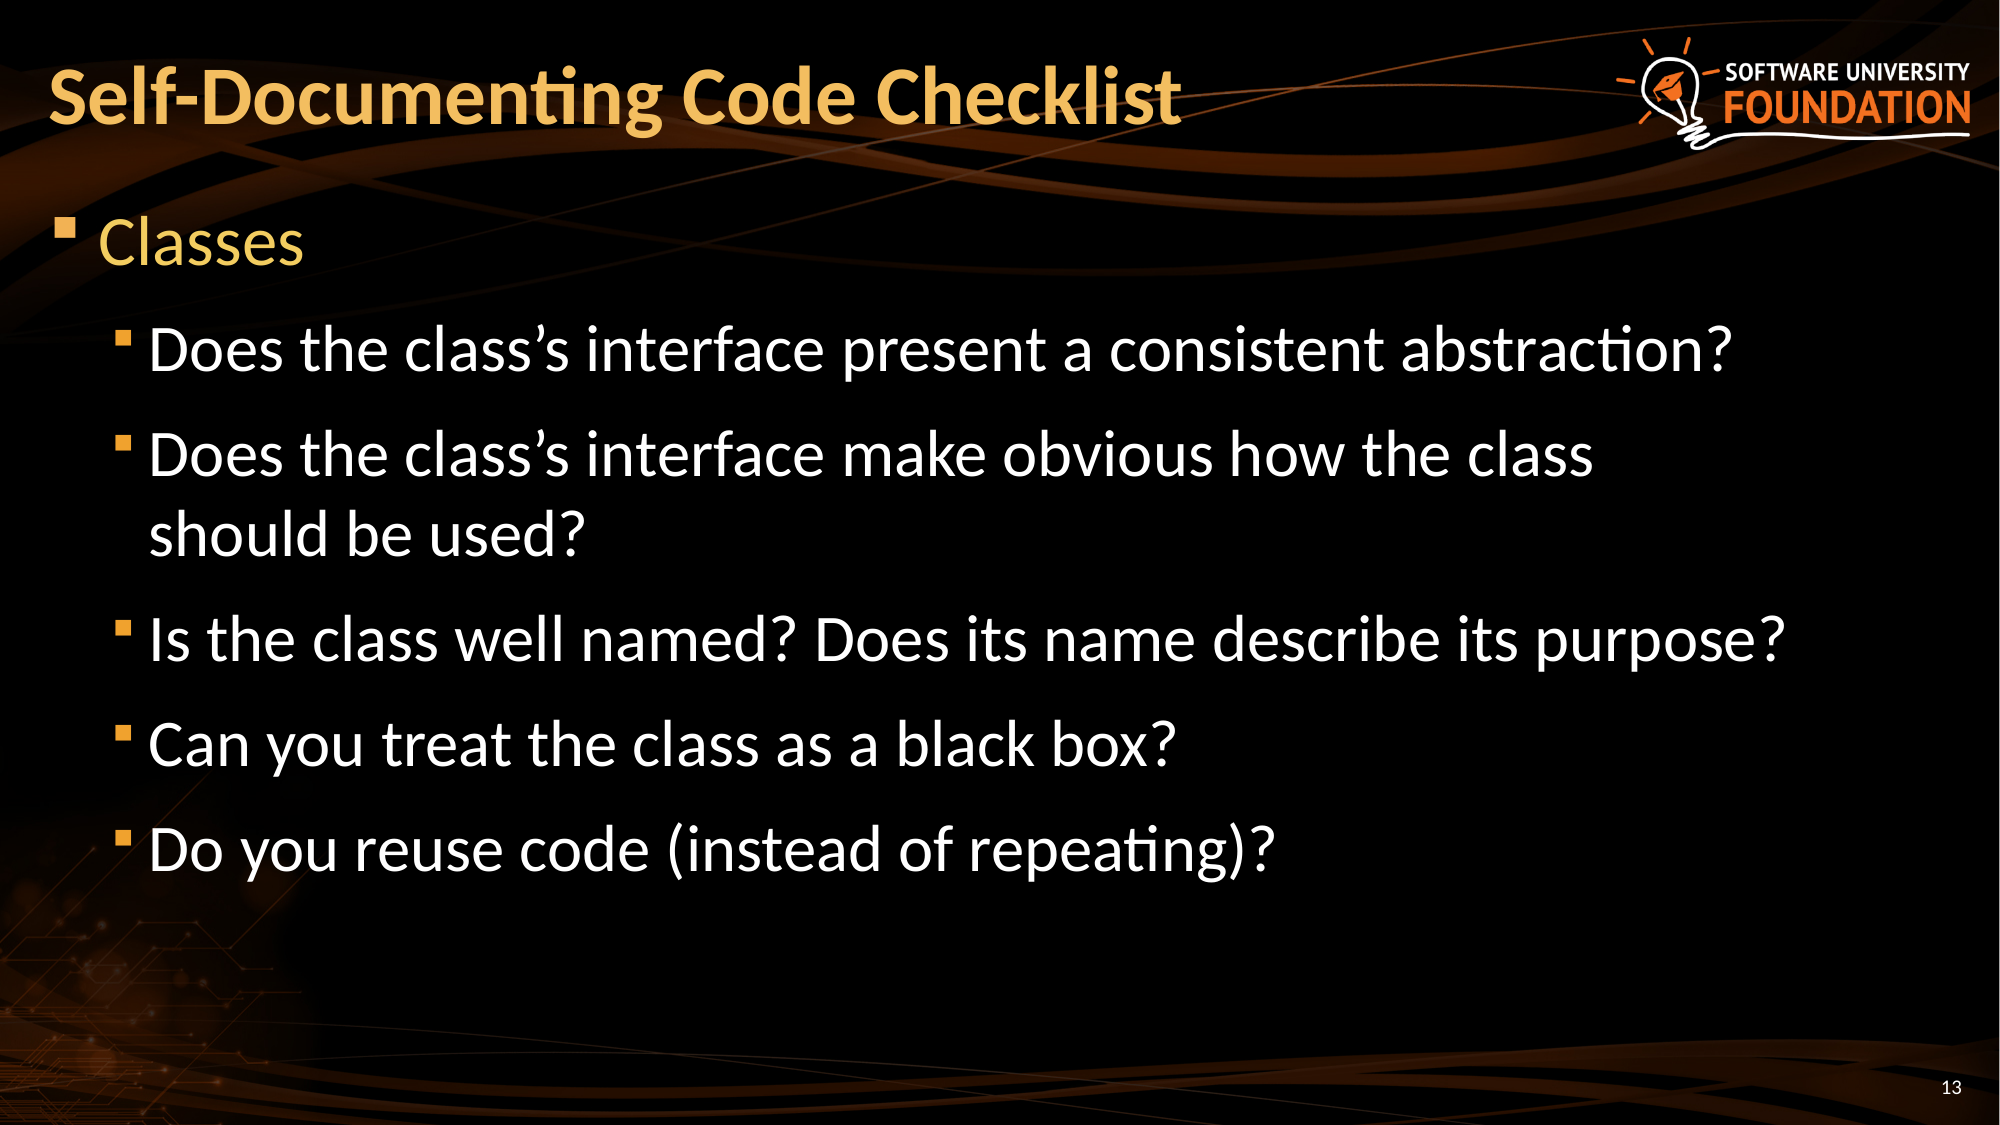

# Self-Documenting Code Checklist
Classes
Does the class’s interface present a consistent abstraction?
Does the class’s interface make obvious how the class
should be used?
Is the class well named? Does its name describe its purpose?
Can you treat the class as a black box?
Do you reuse code (instead of repeating)?
13